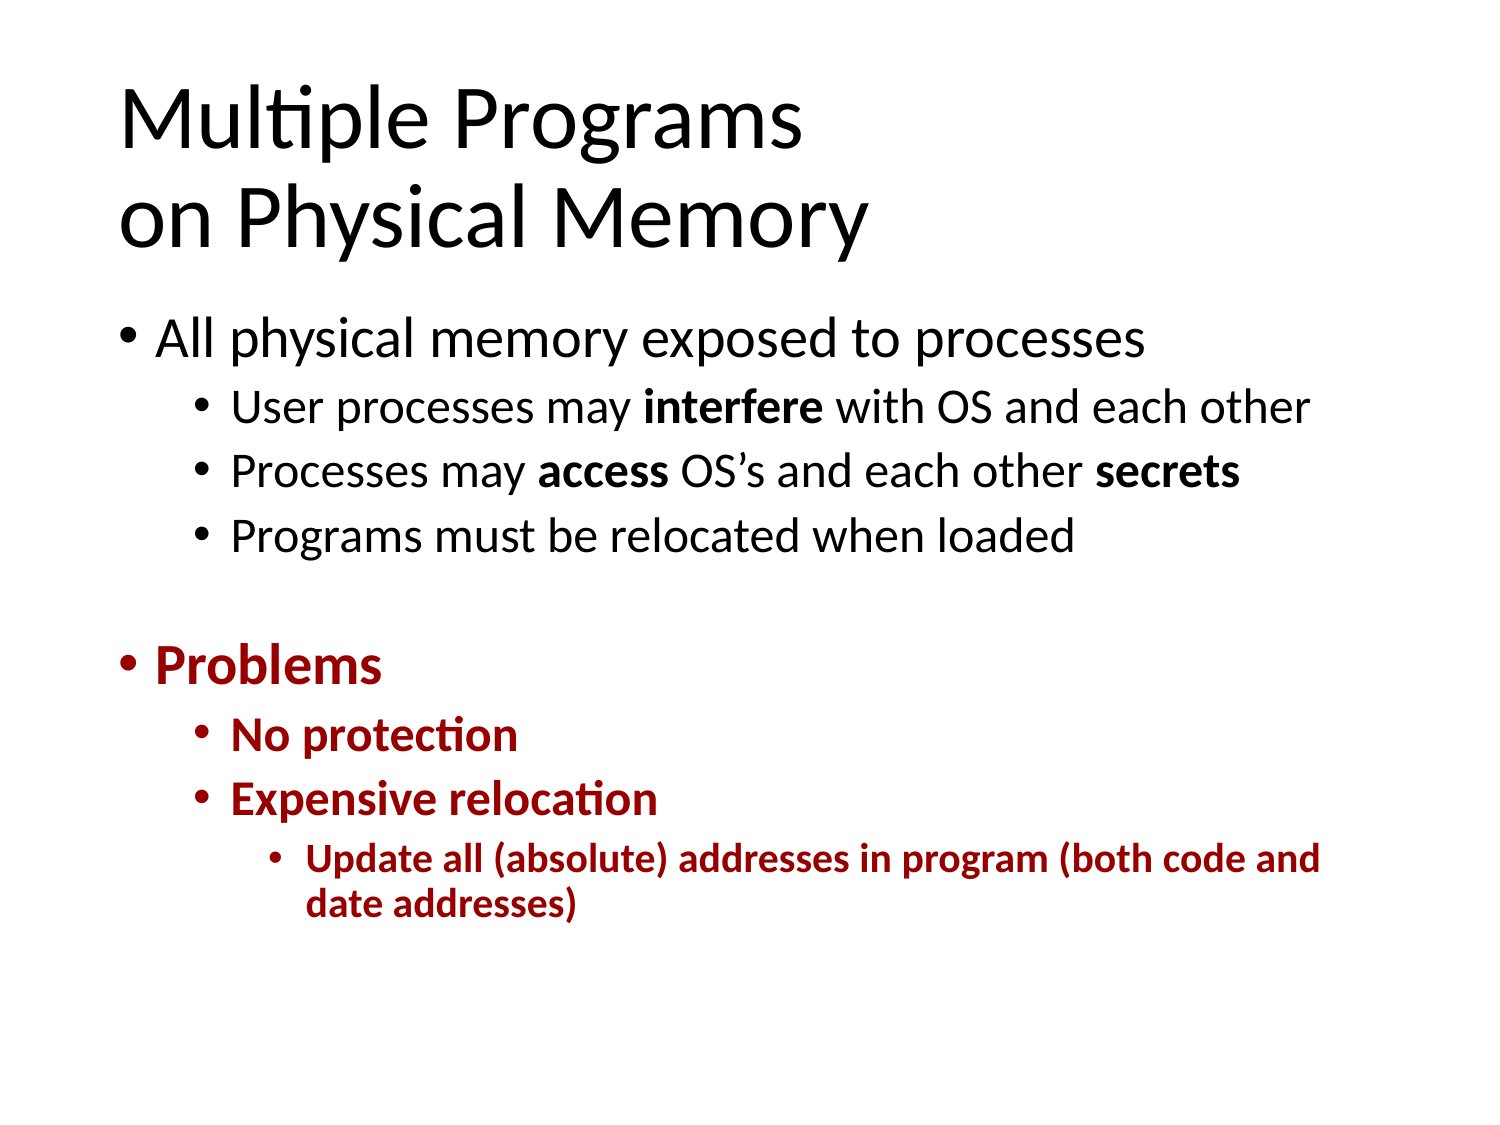

# Multiple Programs on Physical Memory
All physical memory exposed to processes
User processes may interfere with OS and each other
Processes may access OS’s and each other secrets
Programs must be relocated when loaded

Problems
No protection
Expensive relocation
Update all (absolute) addresses in program (both code and date addresses)